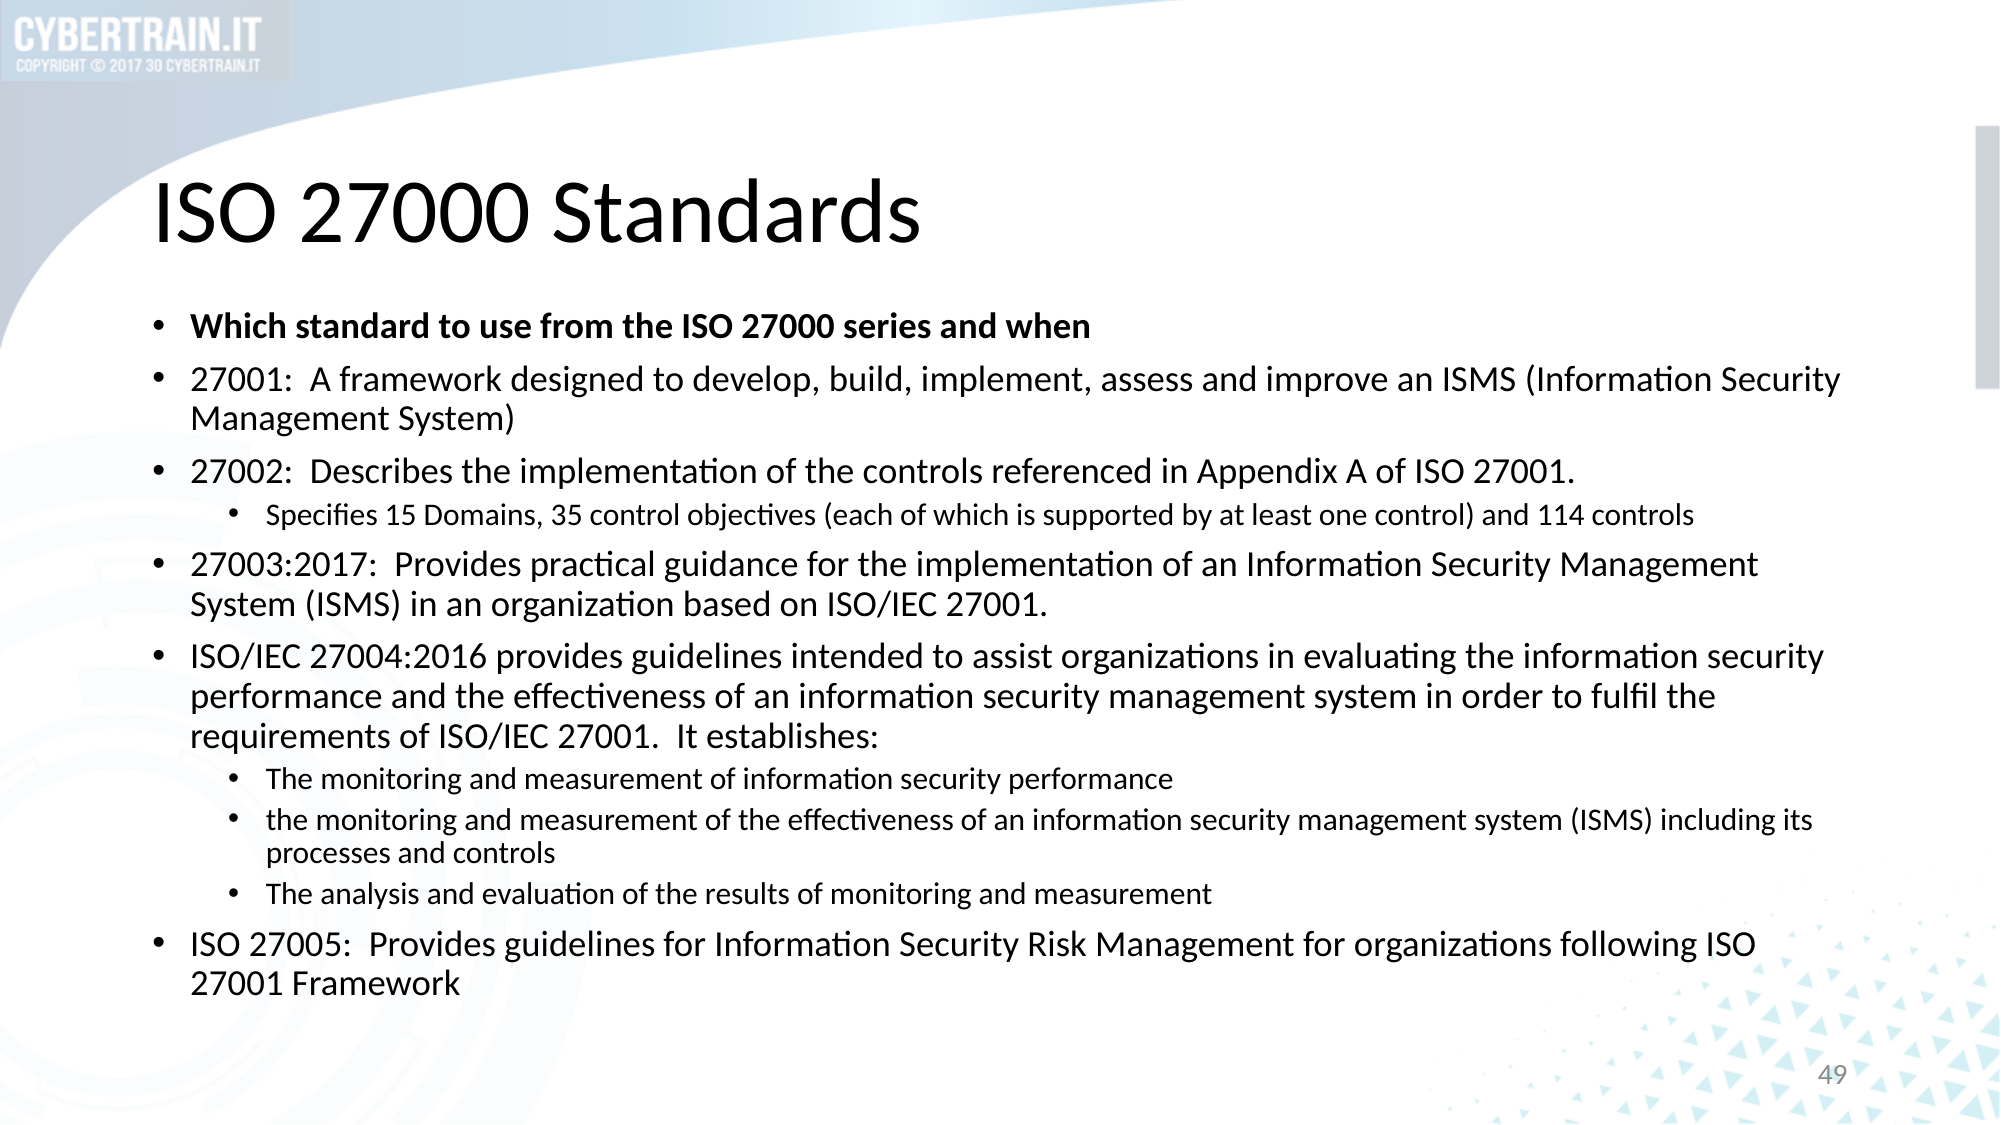

# ISO 27000 Standards
Which standard to use from the ISO 27000 series and when
27001:  A framework designed to develop, build, implement, assess and improve an ISMS (Information Security Management System)
27002:  Describes the implementation of the controls referenced in Appendix A of ISO 27001.
Specifies 15 Domains, 35 control objectives (each of which is supported by at least one control) and 114 controls
27003:2017:  Provides practical guidance for the implementation of an Information Security Management System (ISMS) in an organization based on ISO/IEC 27001.
ISO/IEC 27004:2016 provides guidelines intended to assist organizations in evaluating the information security performance and the effectiveness of an information security management system in order to fulfil the requirements of ISO/IEC 27001.  It establishes:
The monitoring and measurement of information security performance
the monitoring and measurement of the effectiveness of an information security management system (ISMS) including its processes and controls
The analysis and evaluation of the results of monitoring and measurement
ISO 27005:  Provides guidelines for Information Security Risk Management for organizations following ISO 27001 Framework

49